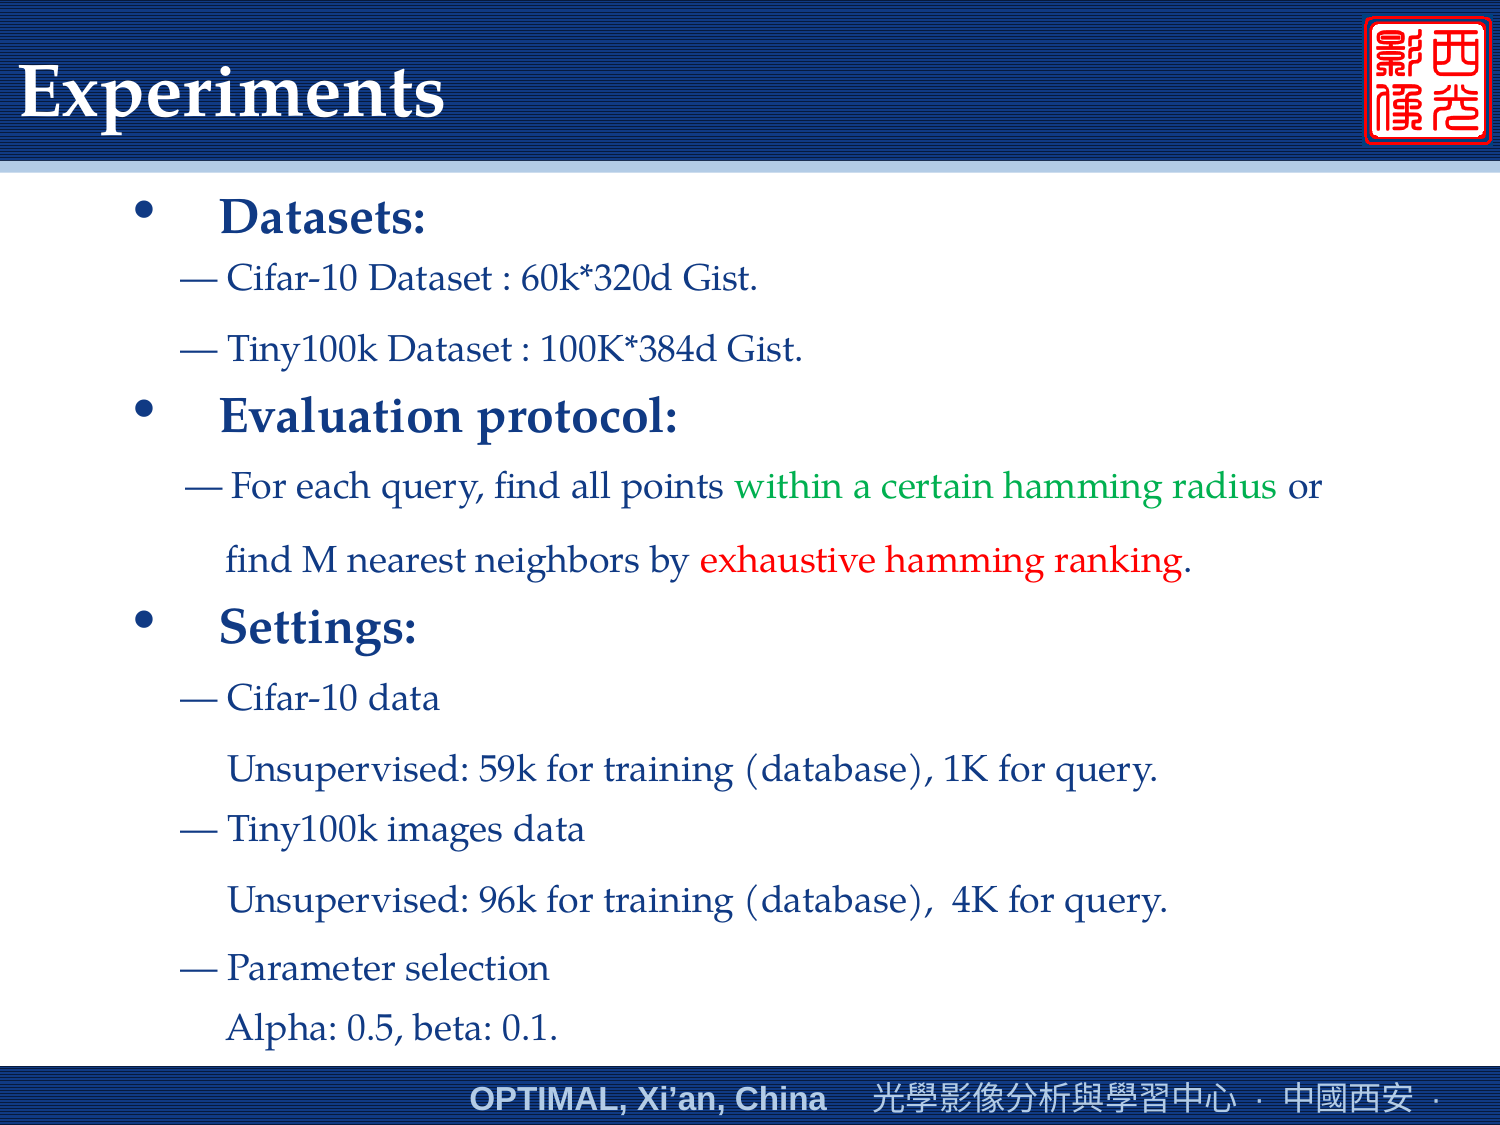

Experiments
    Datasets:
— Cifar-10 Dataset : 60k*320d Gist.
— Tiny100k Dataset : 100K*384d Gist.
    Evaluation protocol:
— For each query, find all points within a certain hamming radius or
find M nearest neighbors by exhaustive hamming ranking.
    Settings:
— Cifar-10 data1K for test
Unsupervised: 59k for training (database), 1K for query.
— Tiny100k images data
Unsupervised: 96k for training (database),  4K for query.
— Parameter selection
Alpha: 0.5, beta: 0.1.